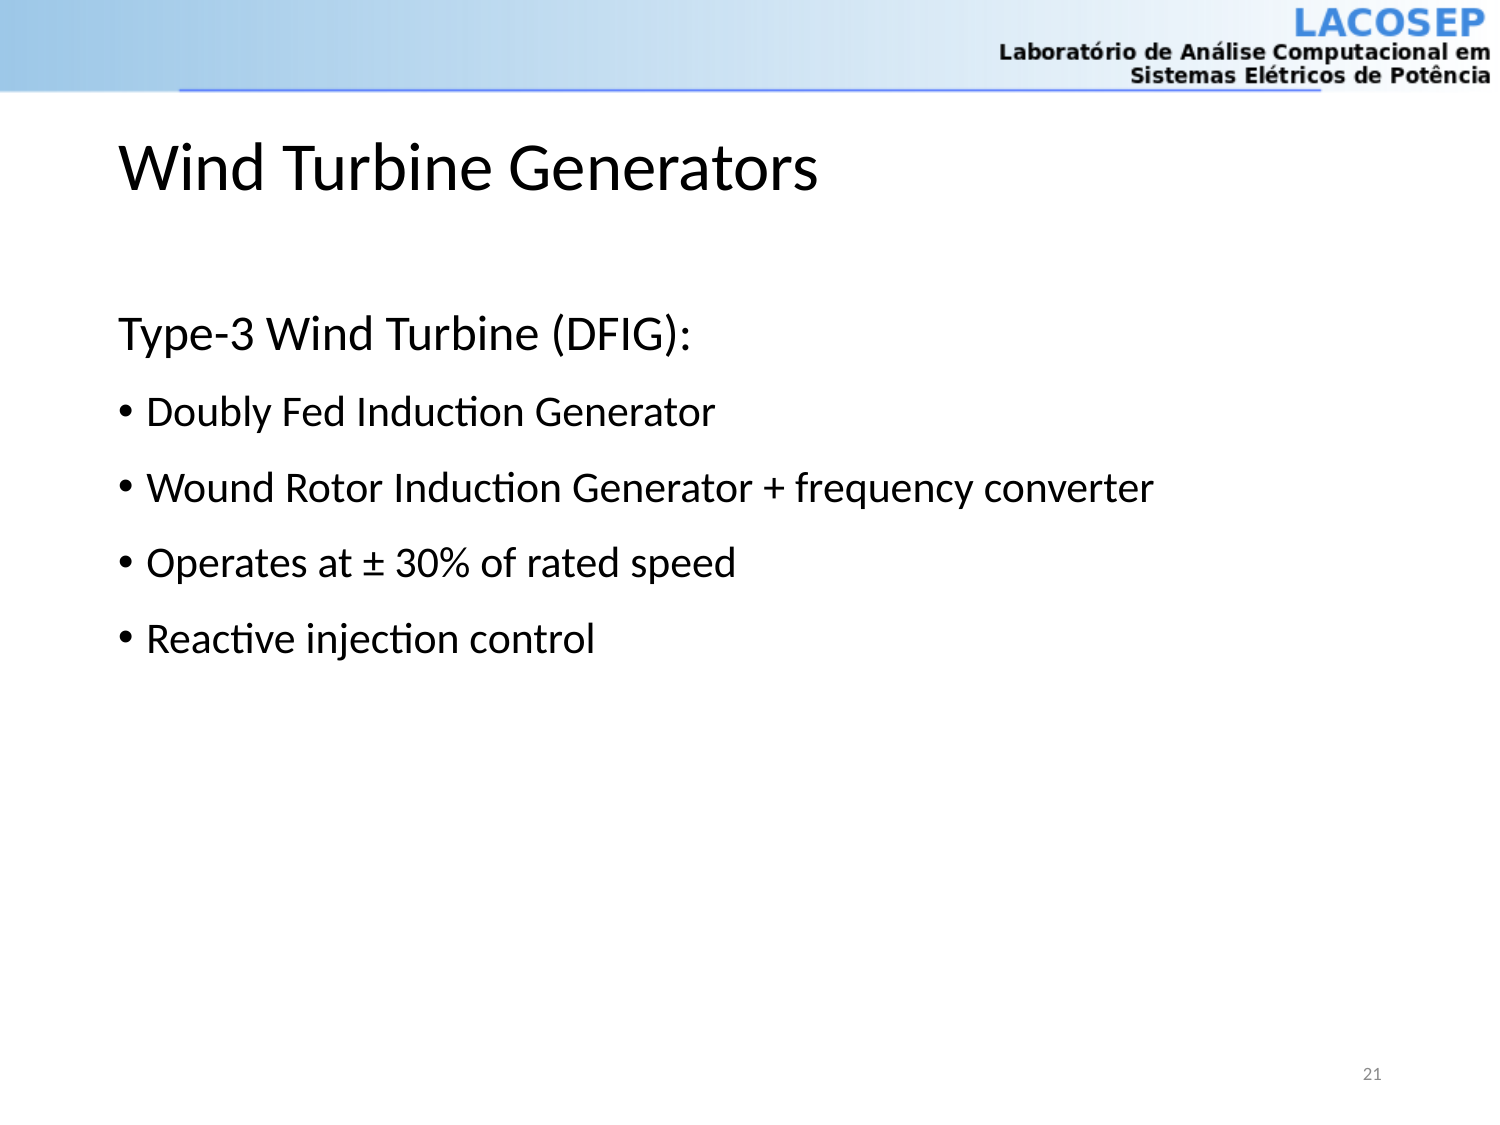

# Wind Turbine Generators
Type-3 Wind Turbine (DFIG):
Doubly Fed Induction Generator
Wound Rotor Induction Generator + frequency converter
Operates at ± 30% of rated speed
Reactive injection control
21